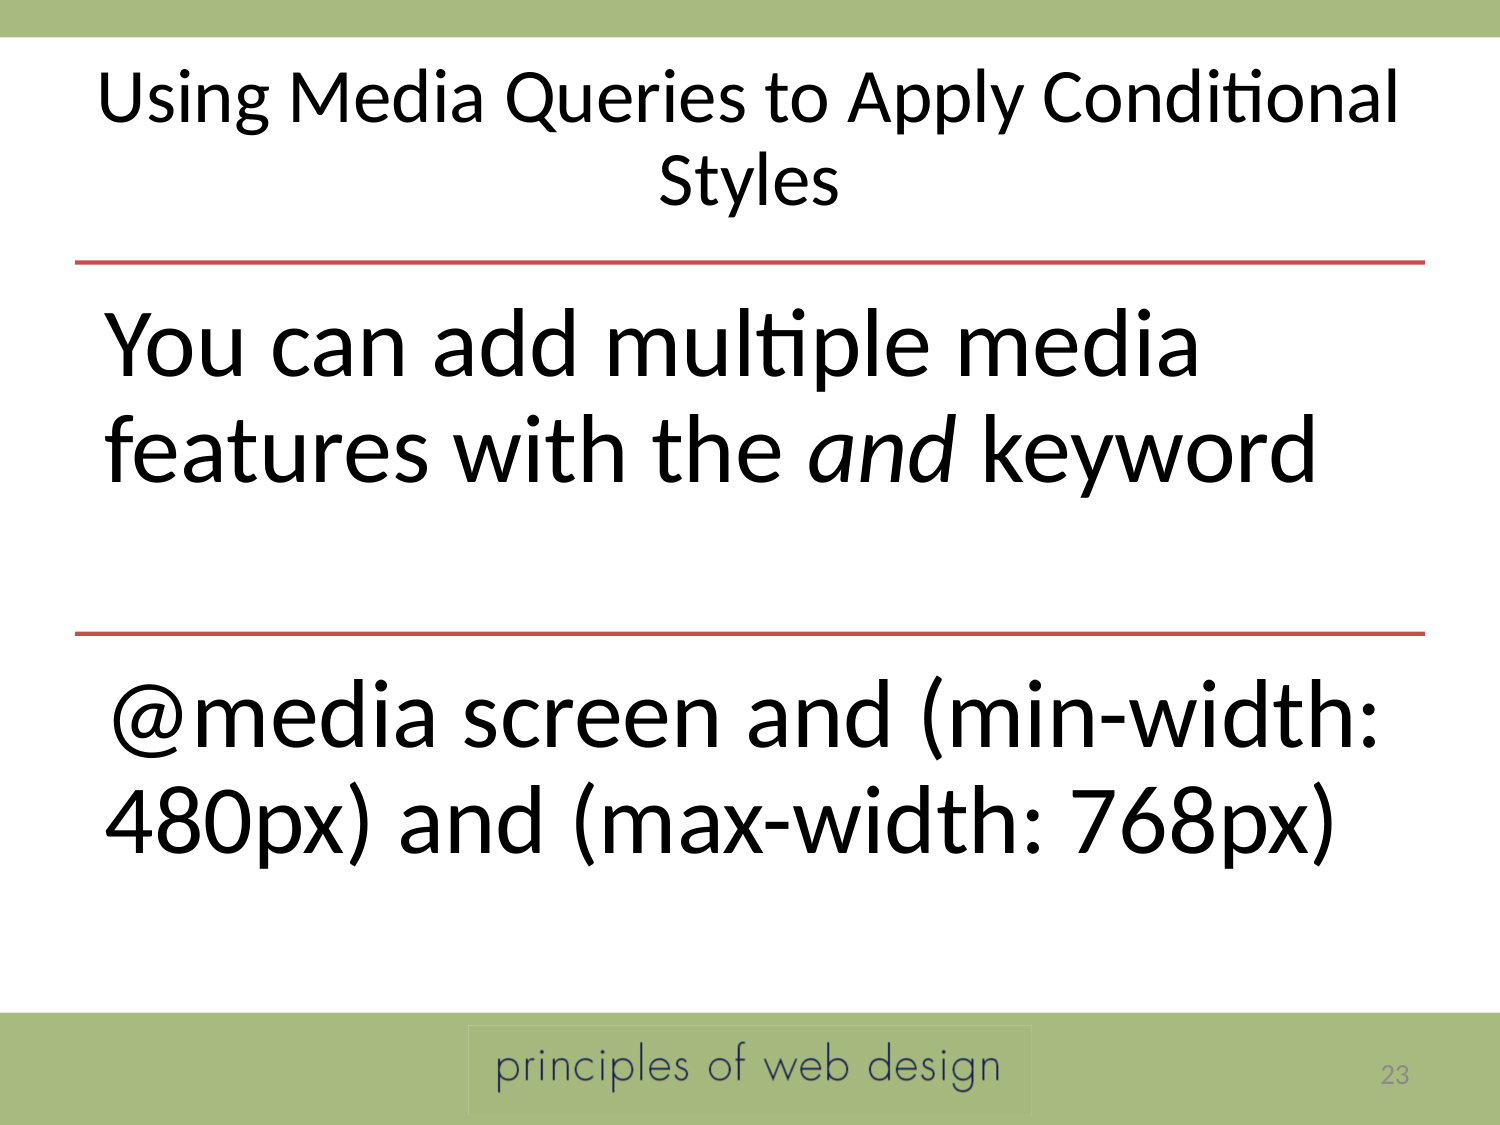

# Using Media Queries to Apply Conditional Styles
You can add multiple media features with the and keyword
@media screen and (min-width: 480px) and (max-width: 768px)
23